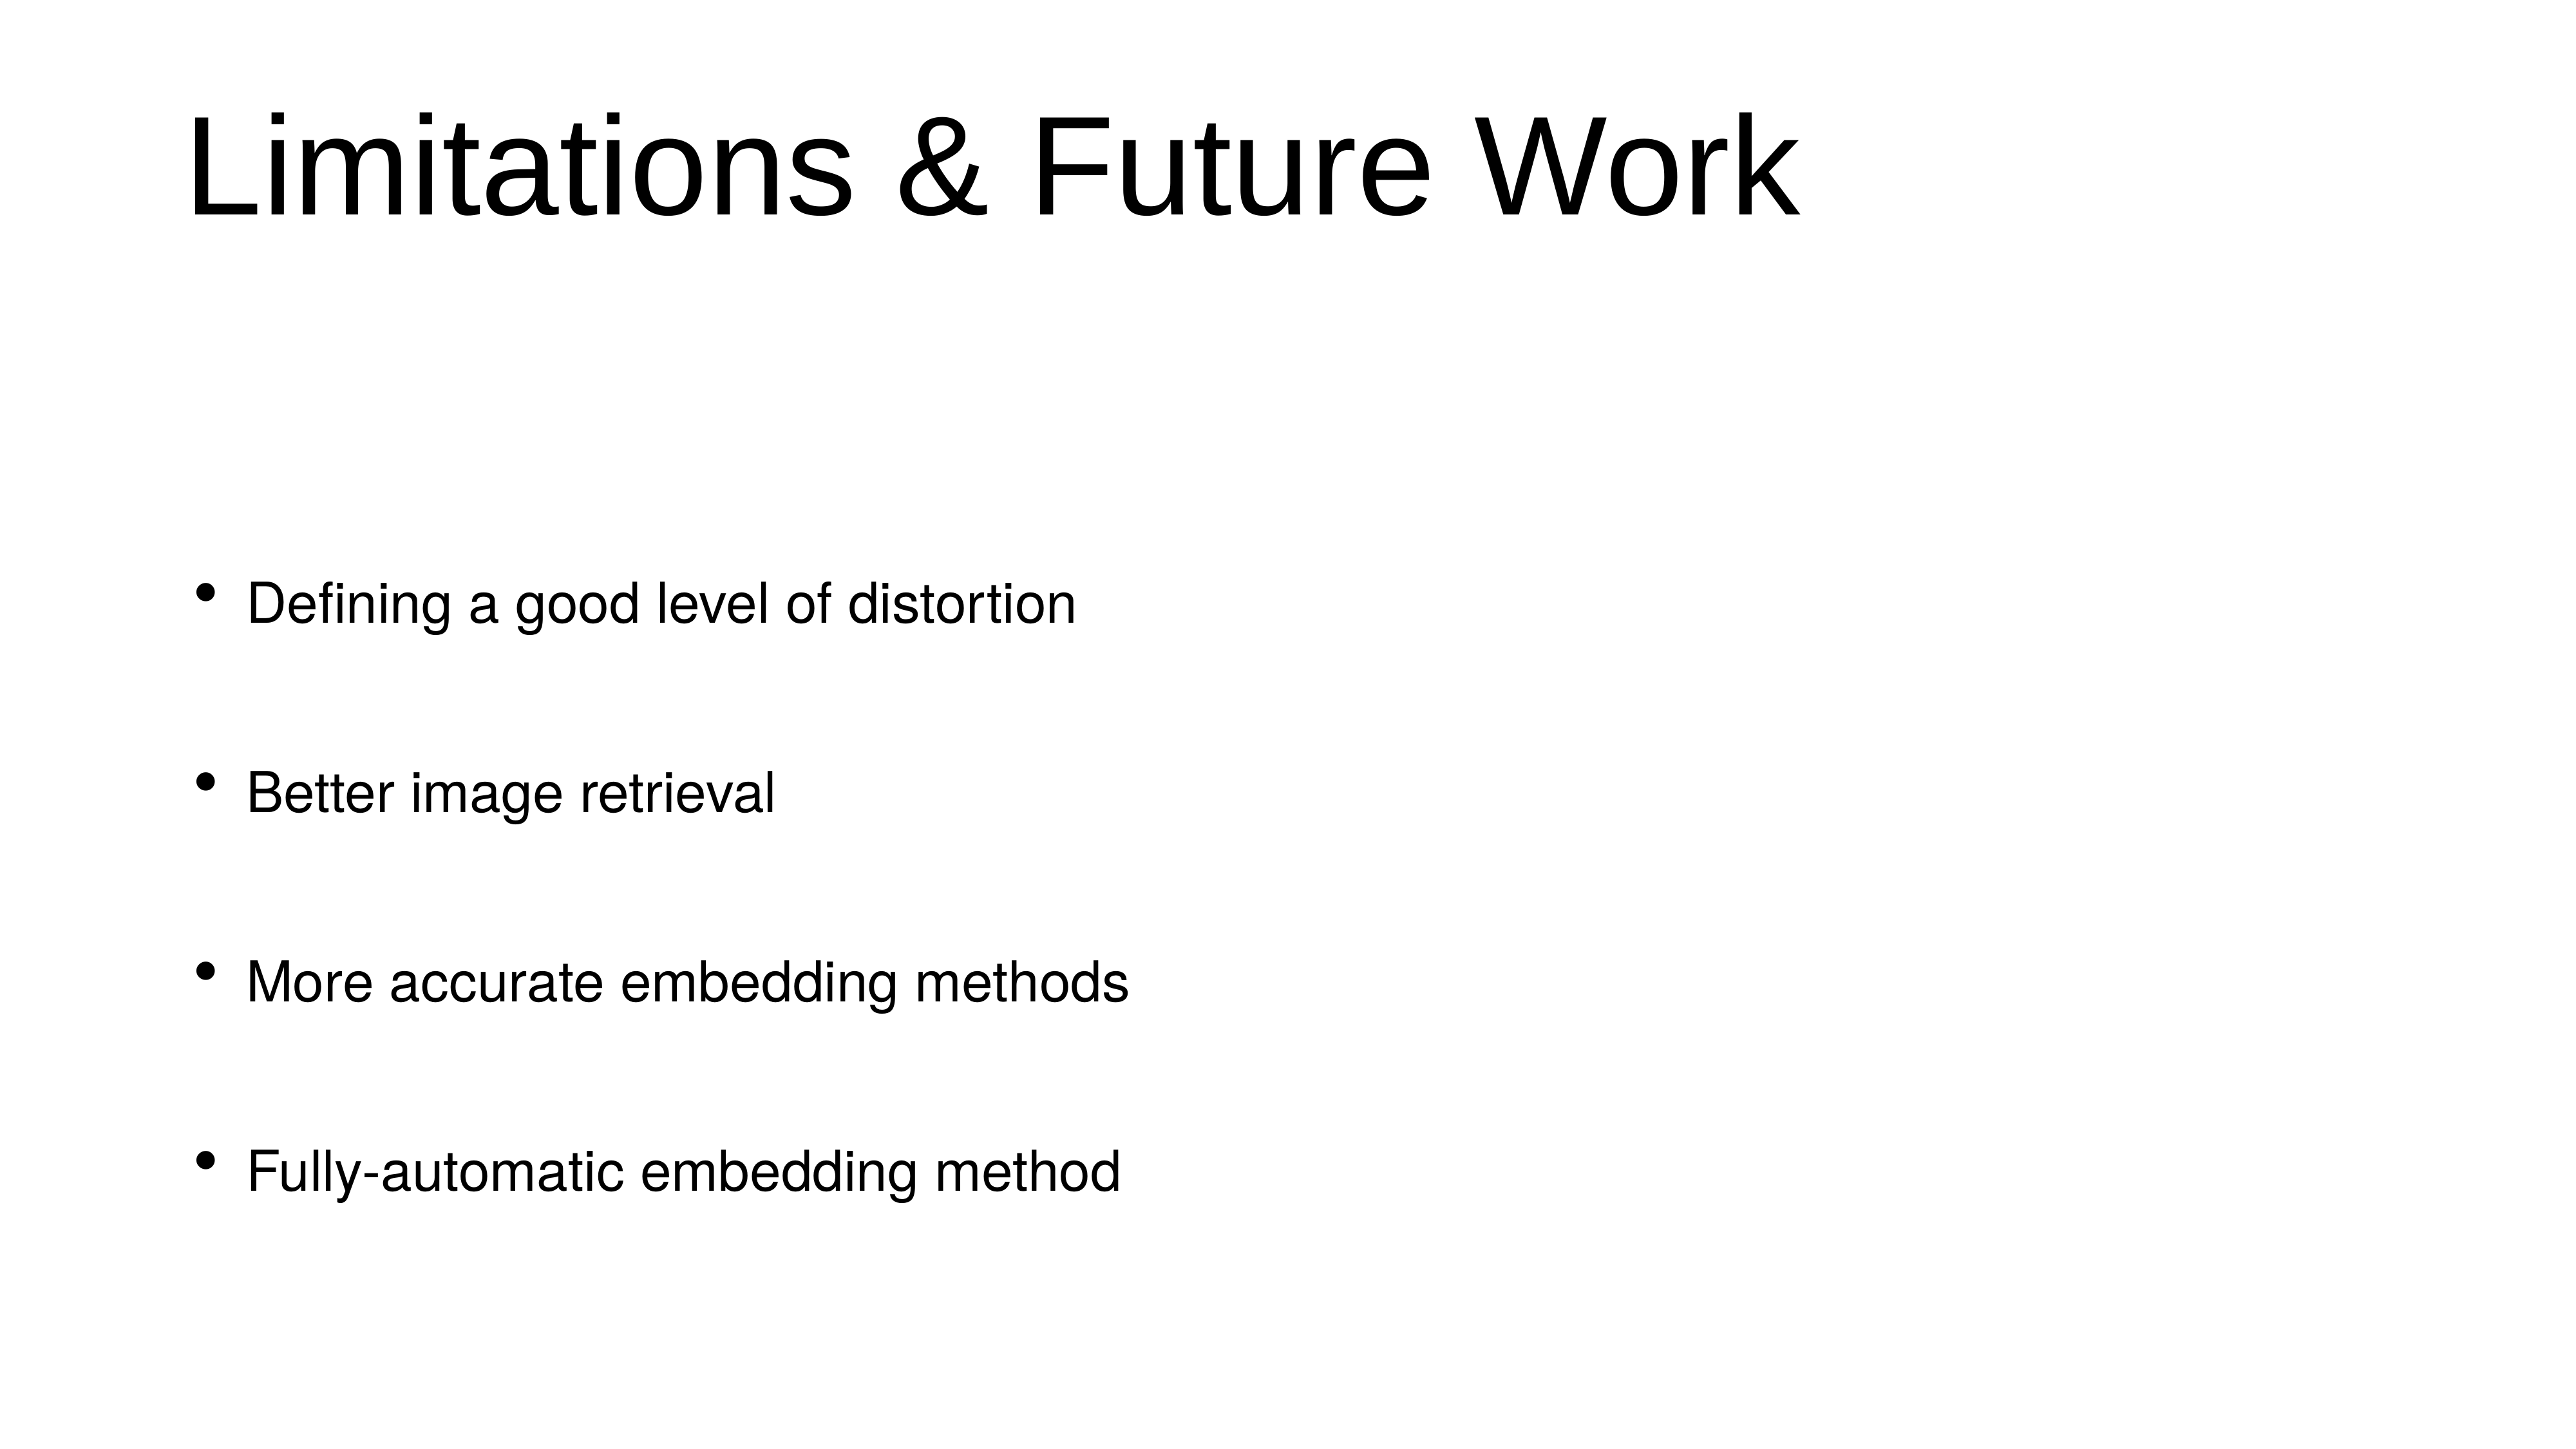

# Limitations & Future Work
Defining a good level of distortion
Better image retrieval
More accurate embedding methods
Fully-automatic embedding method